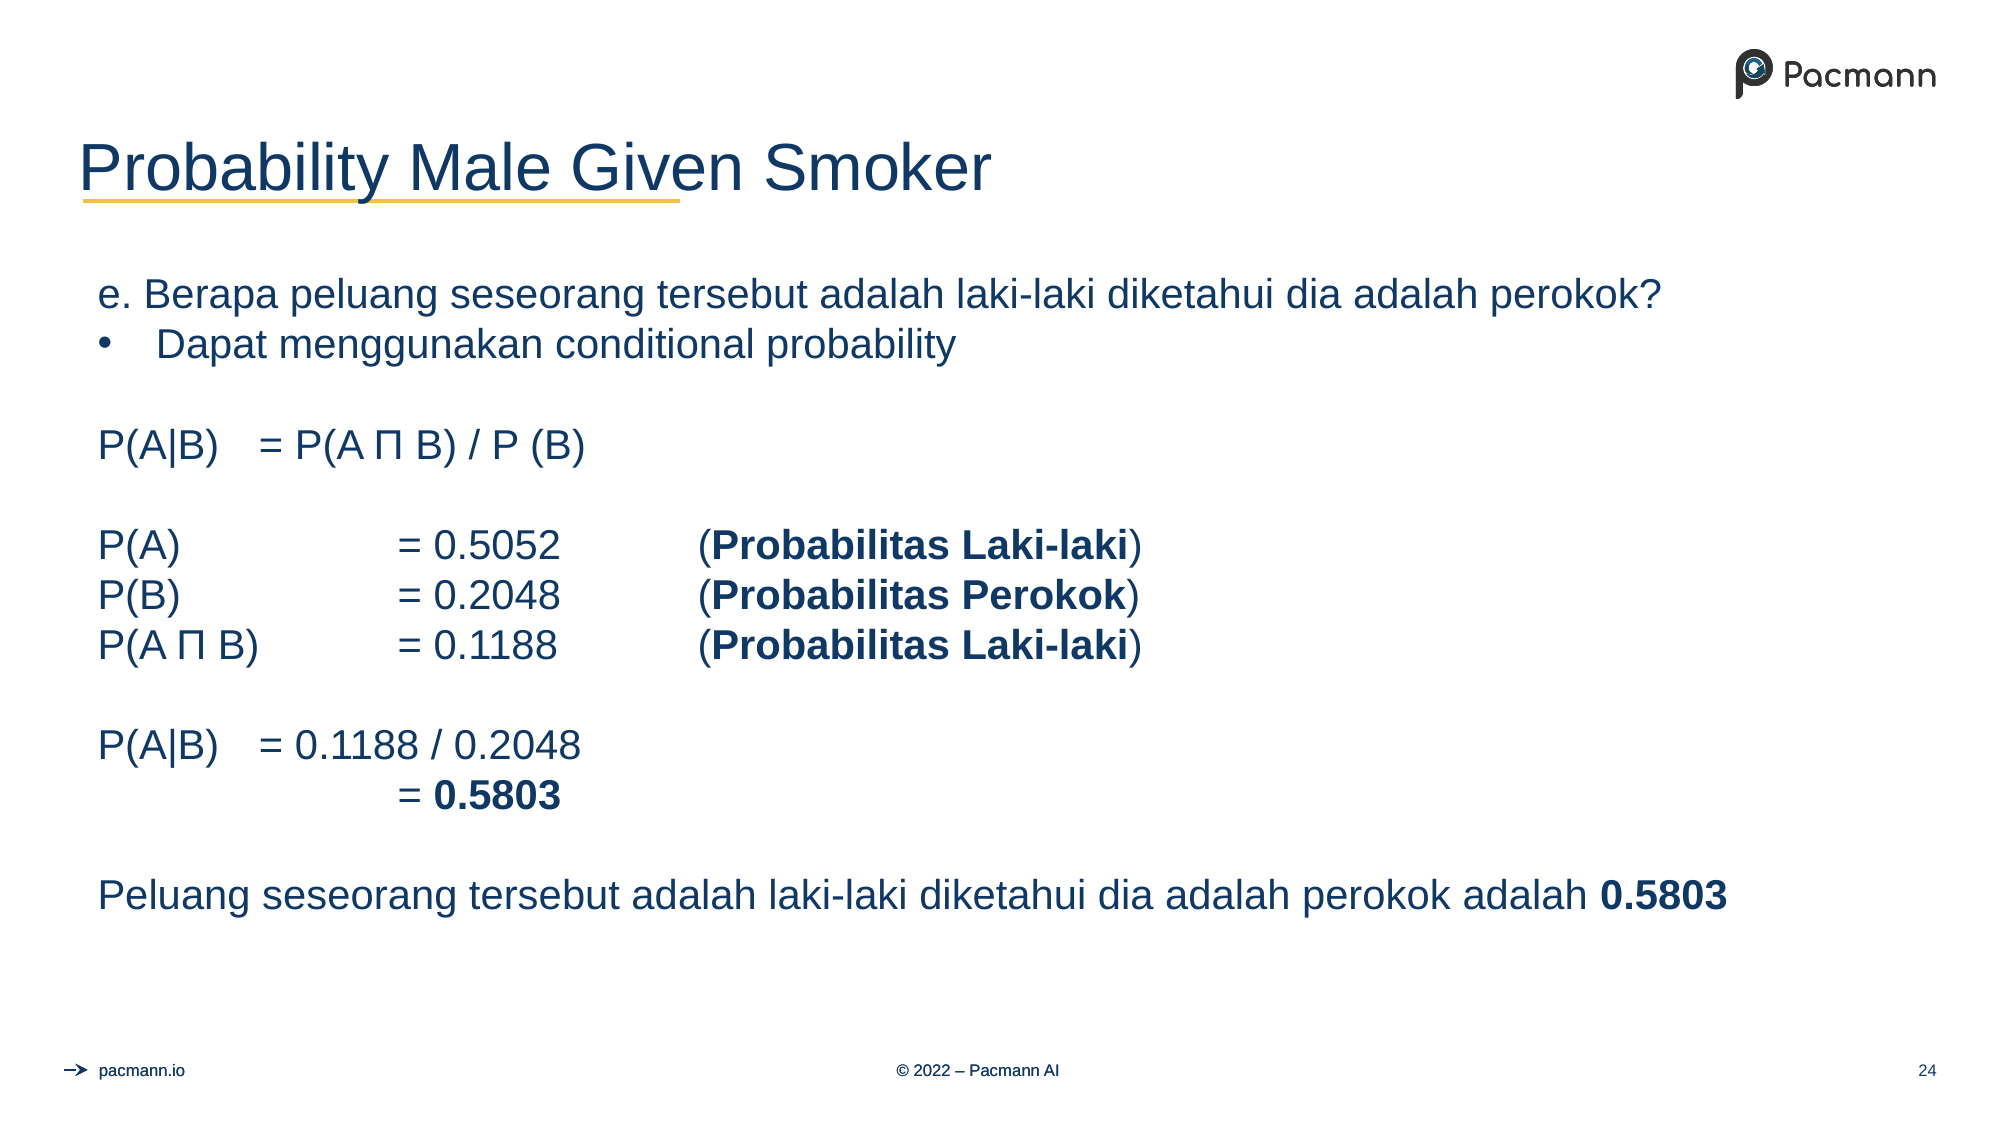

# Probability Male Given Smoker
e. Berapa peluang seseorang tersebut adalah laki-laki diketahui dia adalah perokok?
Dapat menggunakan conditional probability

P(A|B)	 = P(A Π B) / P (B)

P(A) 		= 0.5052 	(Probabilitas Laki-laki)
P(B) 		= 0.2048 	(Probabilitas Perokok)
P(A Π B) 	= 0.1188	(Probabilitas Laki-laki)

P(A|B)	 = 0.1188 / 0.2048
		= 0.5803

Peluang seseorang tersebut adalah laki-laki diketahui dia adalah perokok adalah 0.5803